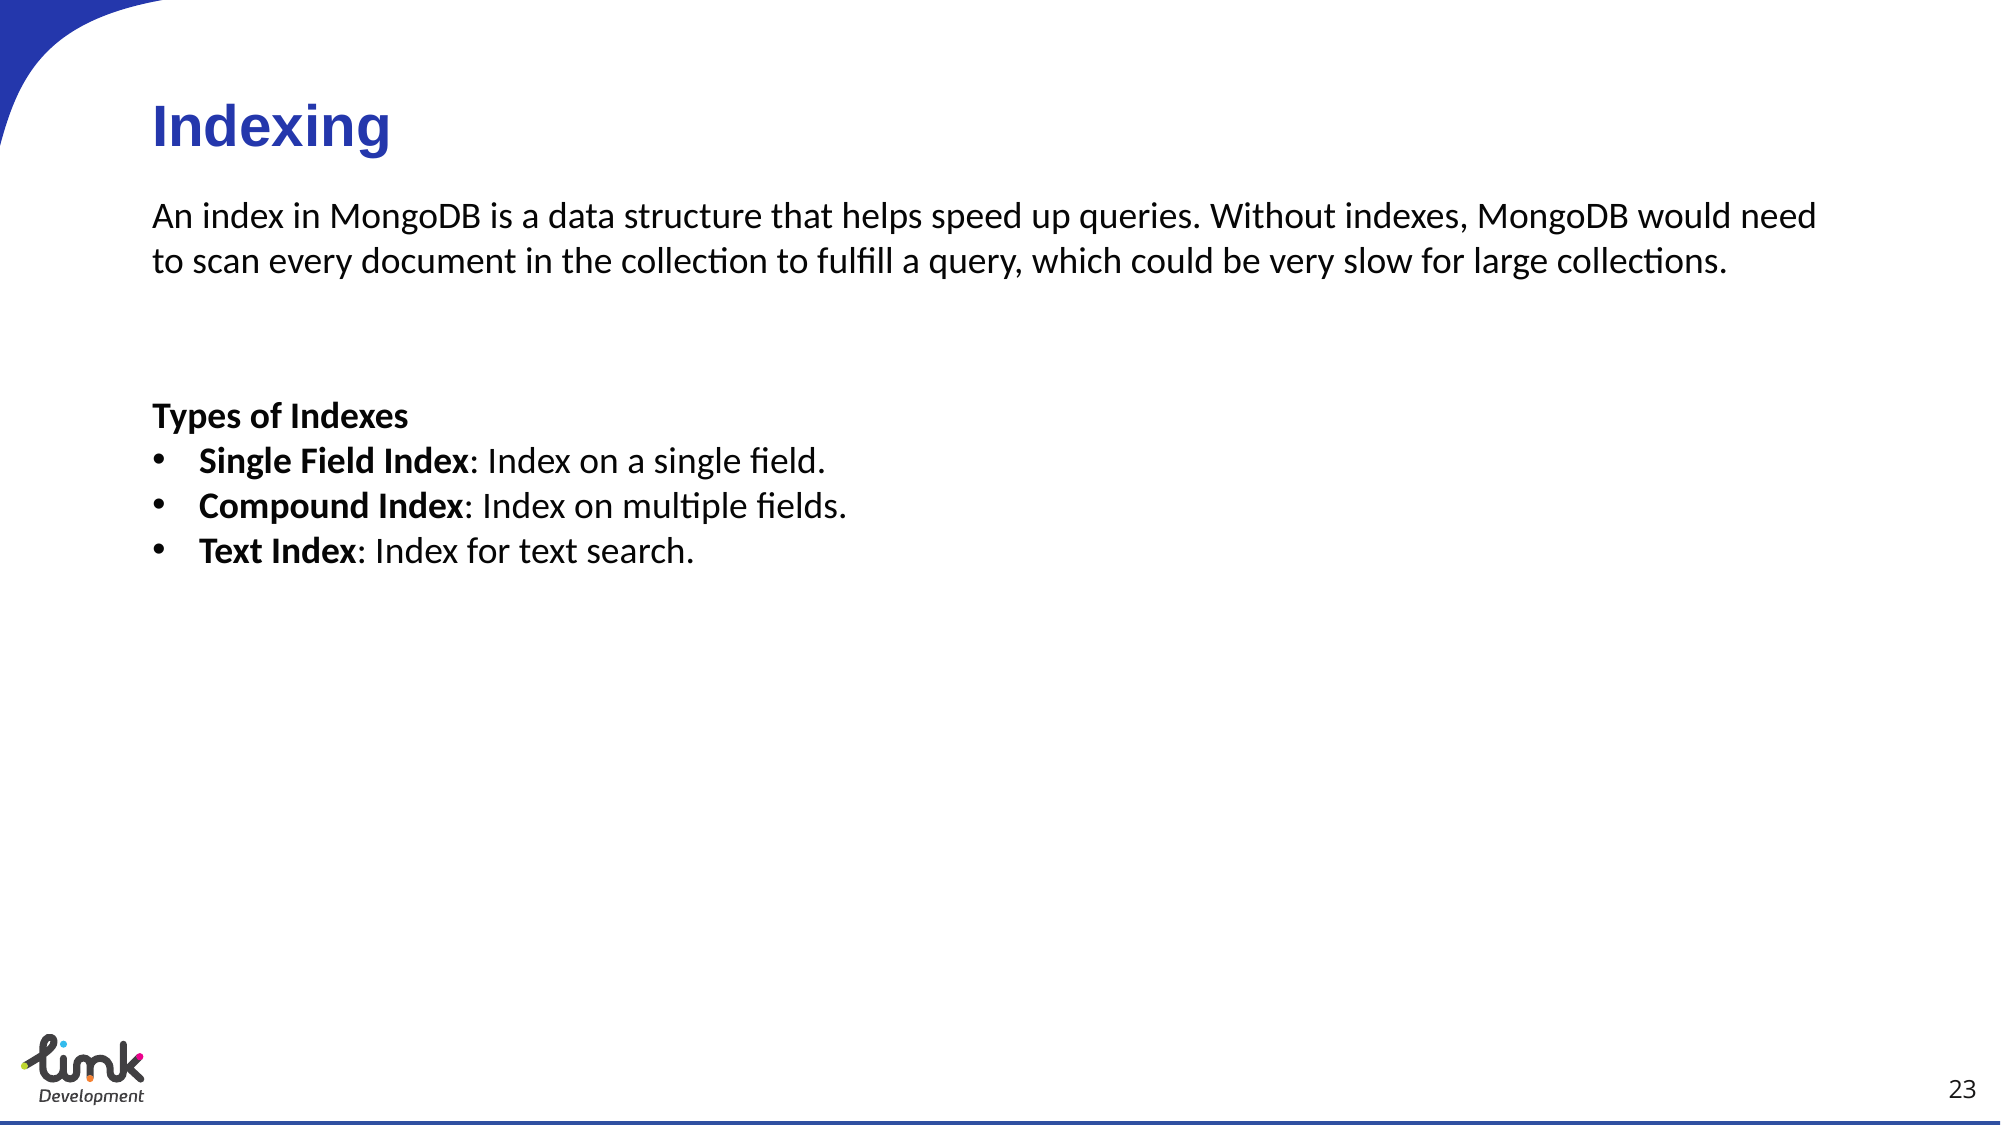

# Indexing
An index in MongoDB is a data structure that helps speed up queries. Without indexes, MongoDB would need to scan every document in the collection to fulfill a query, which could be very slow for large collections.
Types of Indexes
Single Field Index: Index on a single field.
Compound Index: Index on multiple fields.
Text Index: Index for text search.